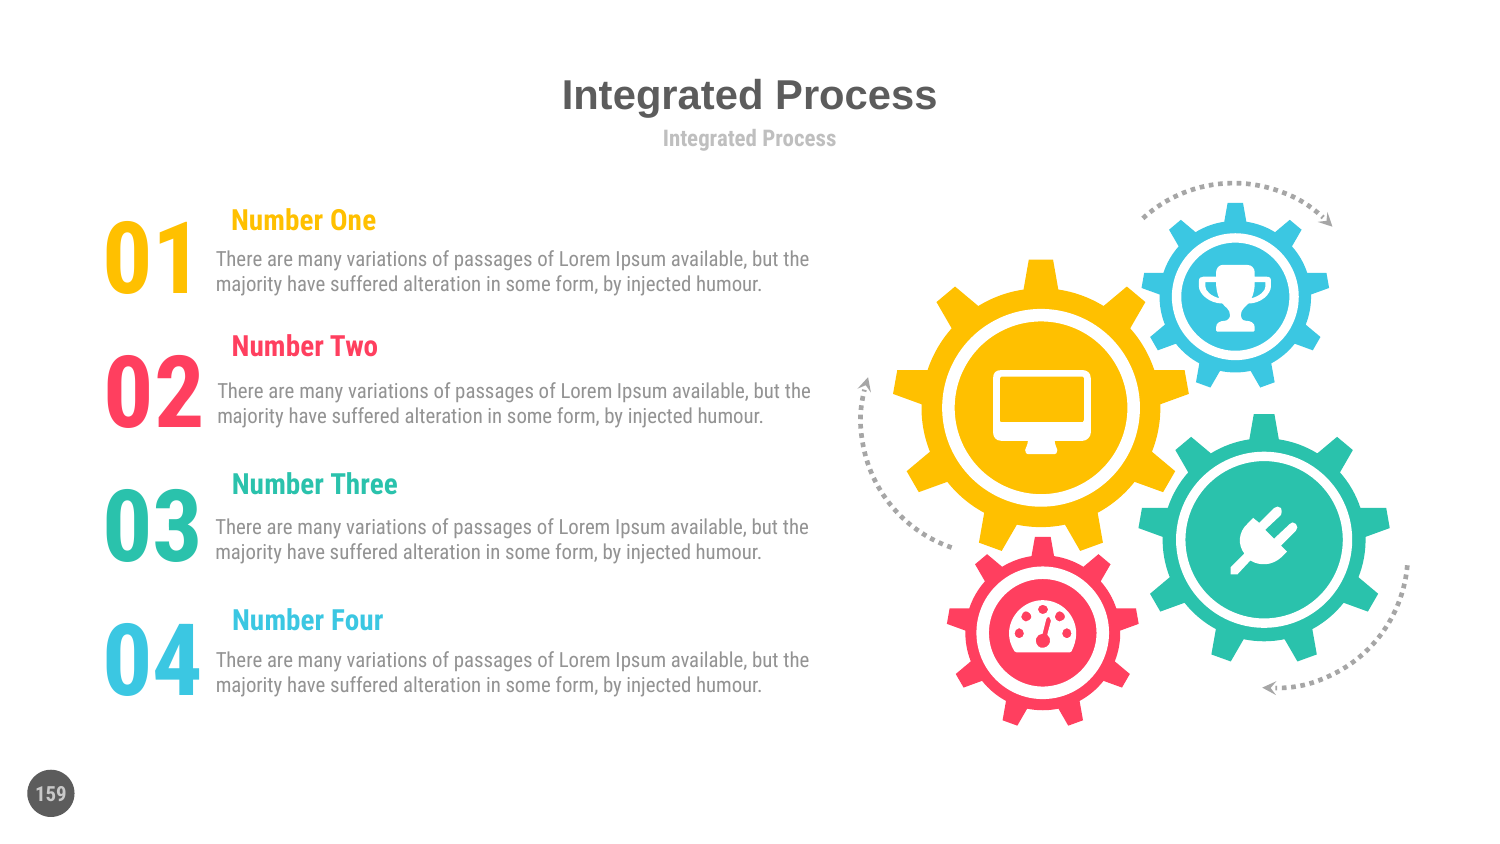

# Integrated Process
Integrated Process

01
Number One
There are many variations of passages of Lorem Ipsum available, but the majority have suffered alteration in some form, by injected humour.

02
Number Two
There are many variations of passages of Lorem Ipsum available, but the majority have suffered alteration in some form, by injected humour.

03
Number Three
There are many variations of passages of Lorem Ipsum available, but the majority have suffered alteration in some form, by injected humour.

04

Number Four
There are many variations of passages of Lorem Ipsum available, but the majority have suffered alteration in some form, by injected humour.
159